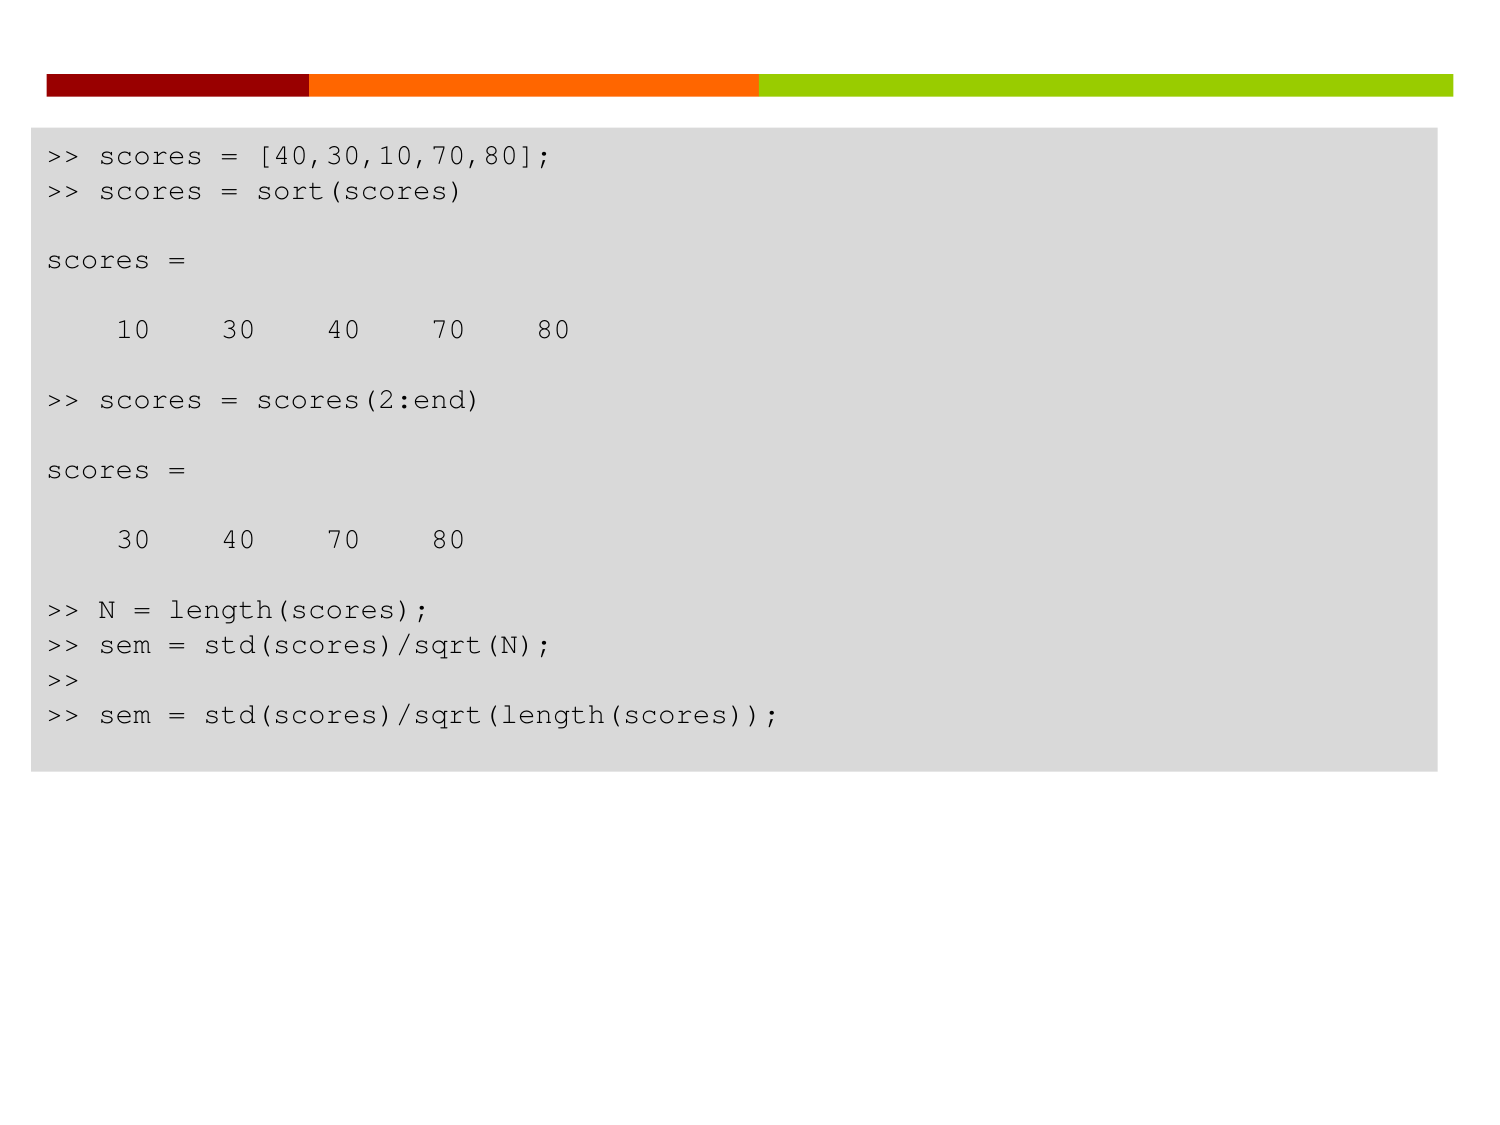

>> scores = [40,30,10,70,80];
>> scores = sort(scores)

scores =

    10    30    40    70    80

>> scores = scores(2:end)

scores =

    30    40    70    80

>> N = length(scores);
>> sem = std(scores)/sqrt(N);
>>
>> sem = std(scores)/sqrt(length(scores));